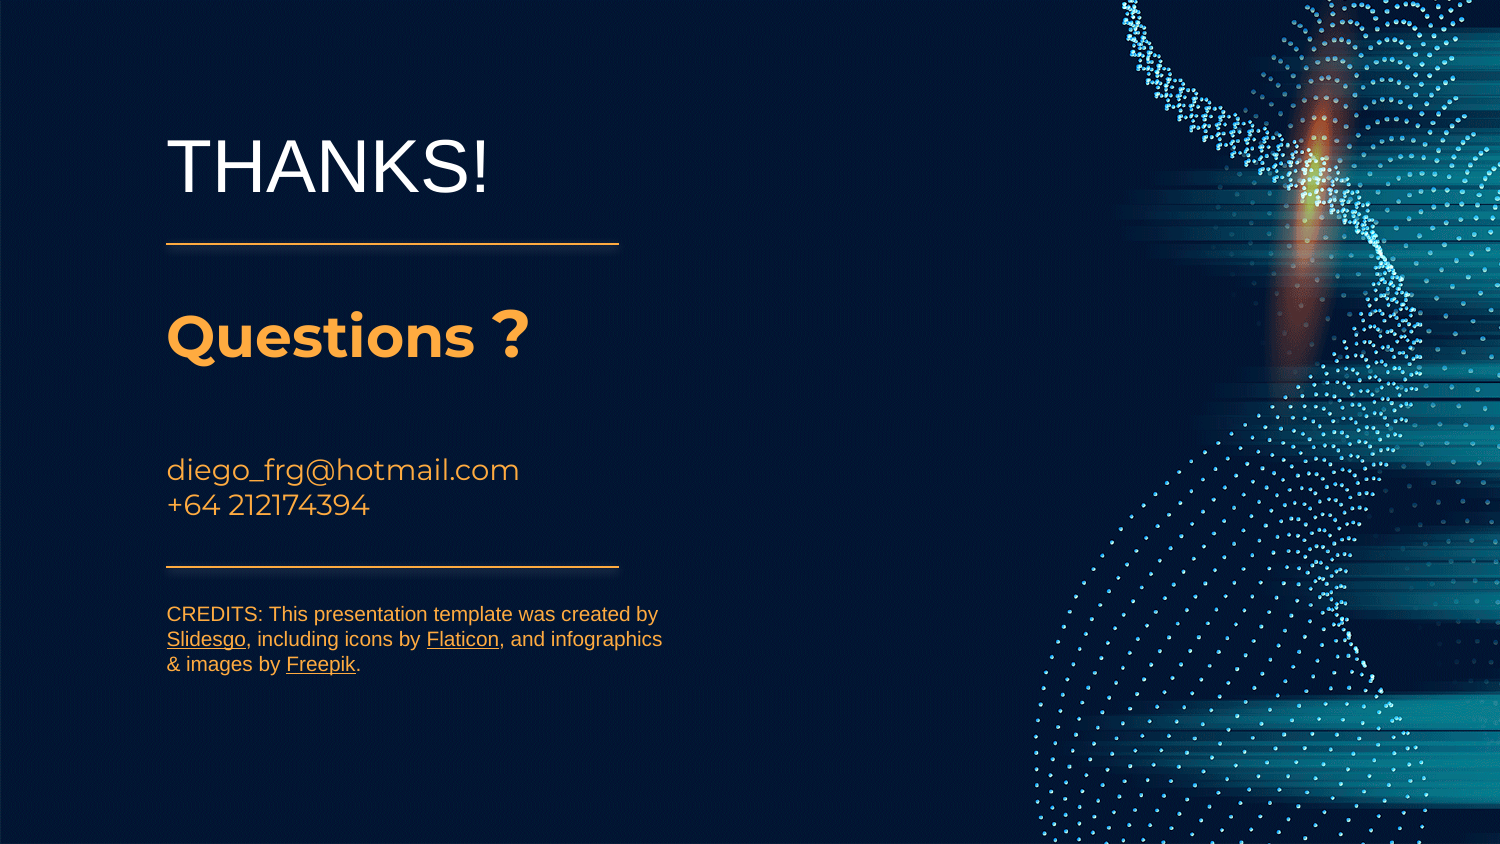

# THANKS!
Questions ?

diego_frg@hotmail.com
+64 212174394